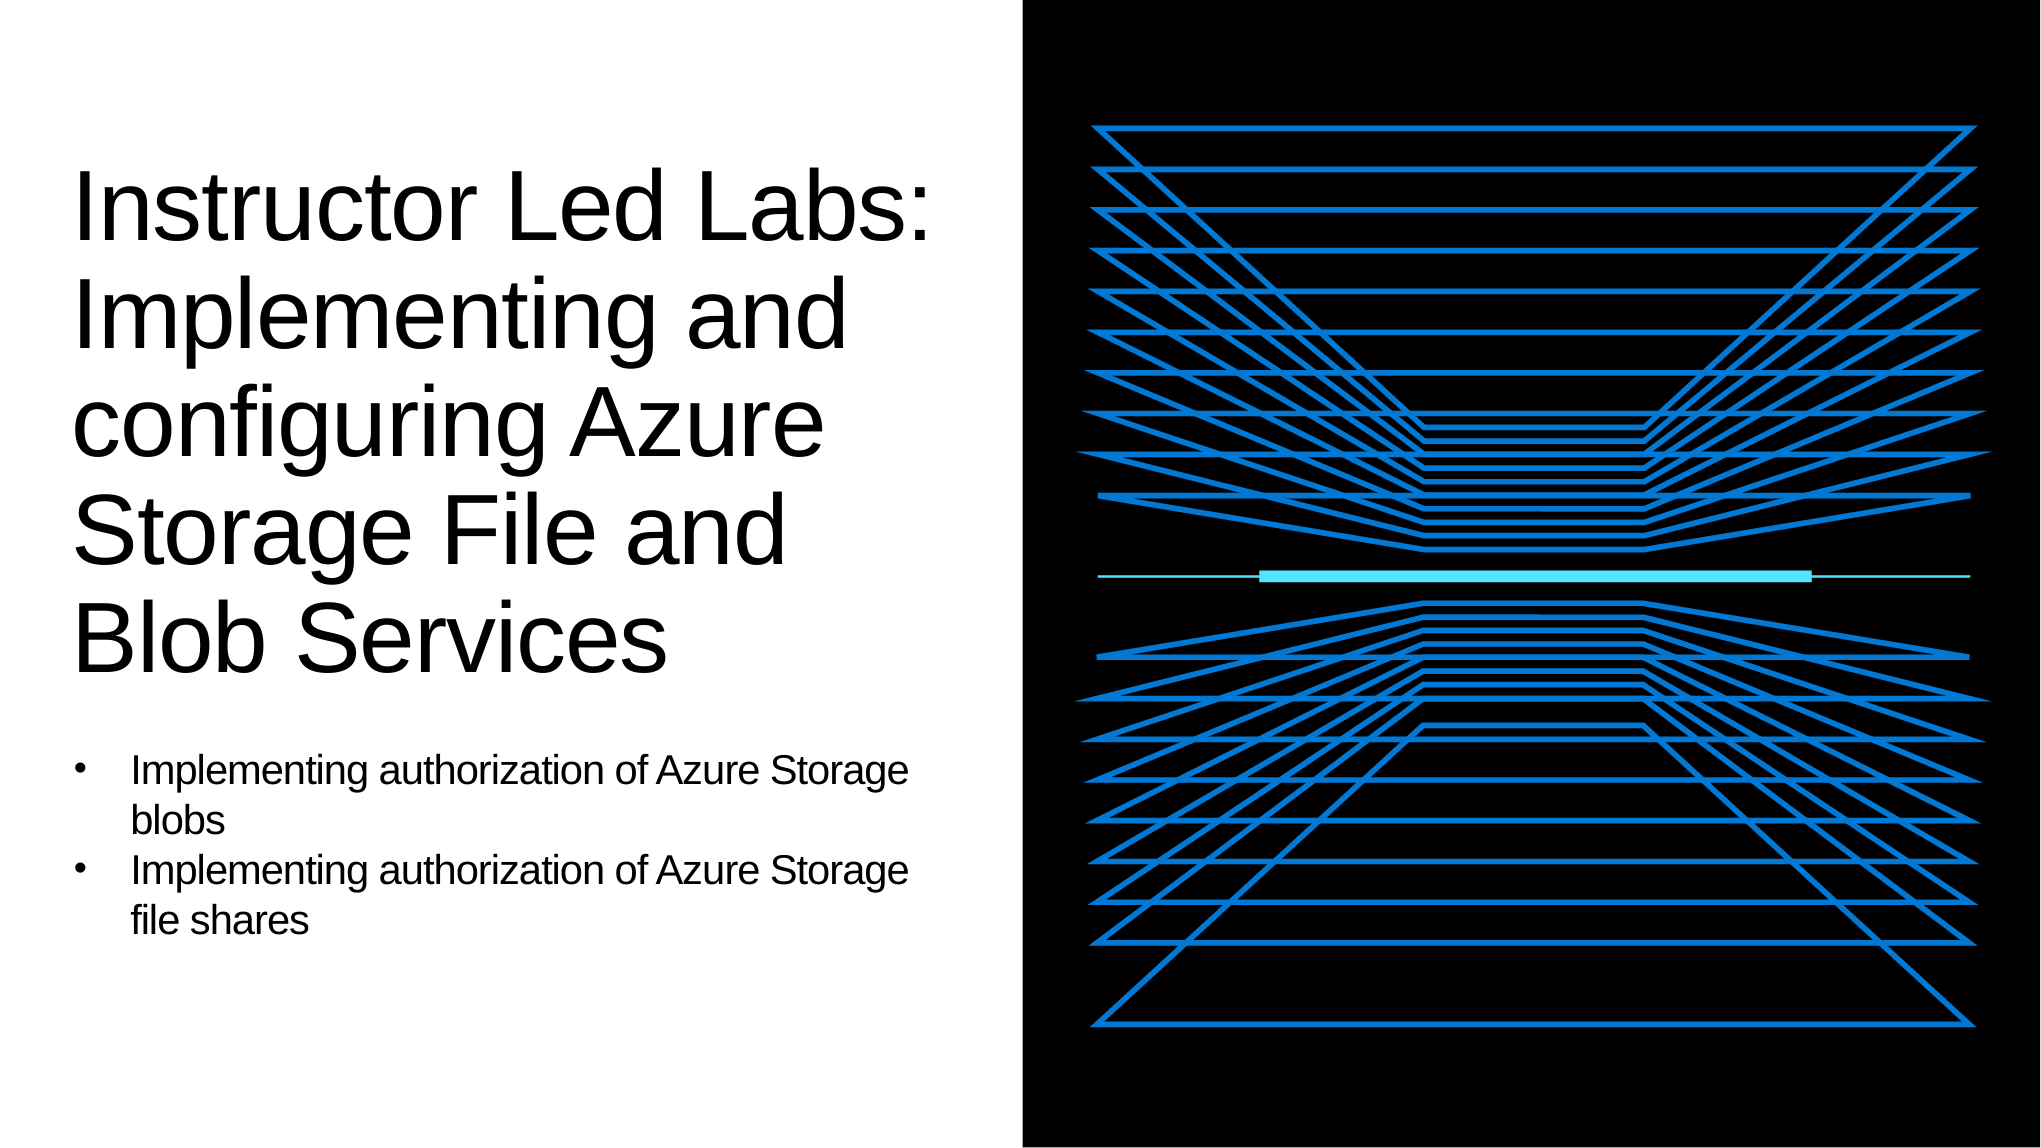

# Instructor Led Labs: Implementing and configuring Azure Storage File and Blob Services
Implementing authorization of Azure Storage blobs
Implementing authorization of Azure Storage file shares